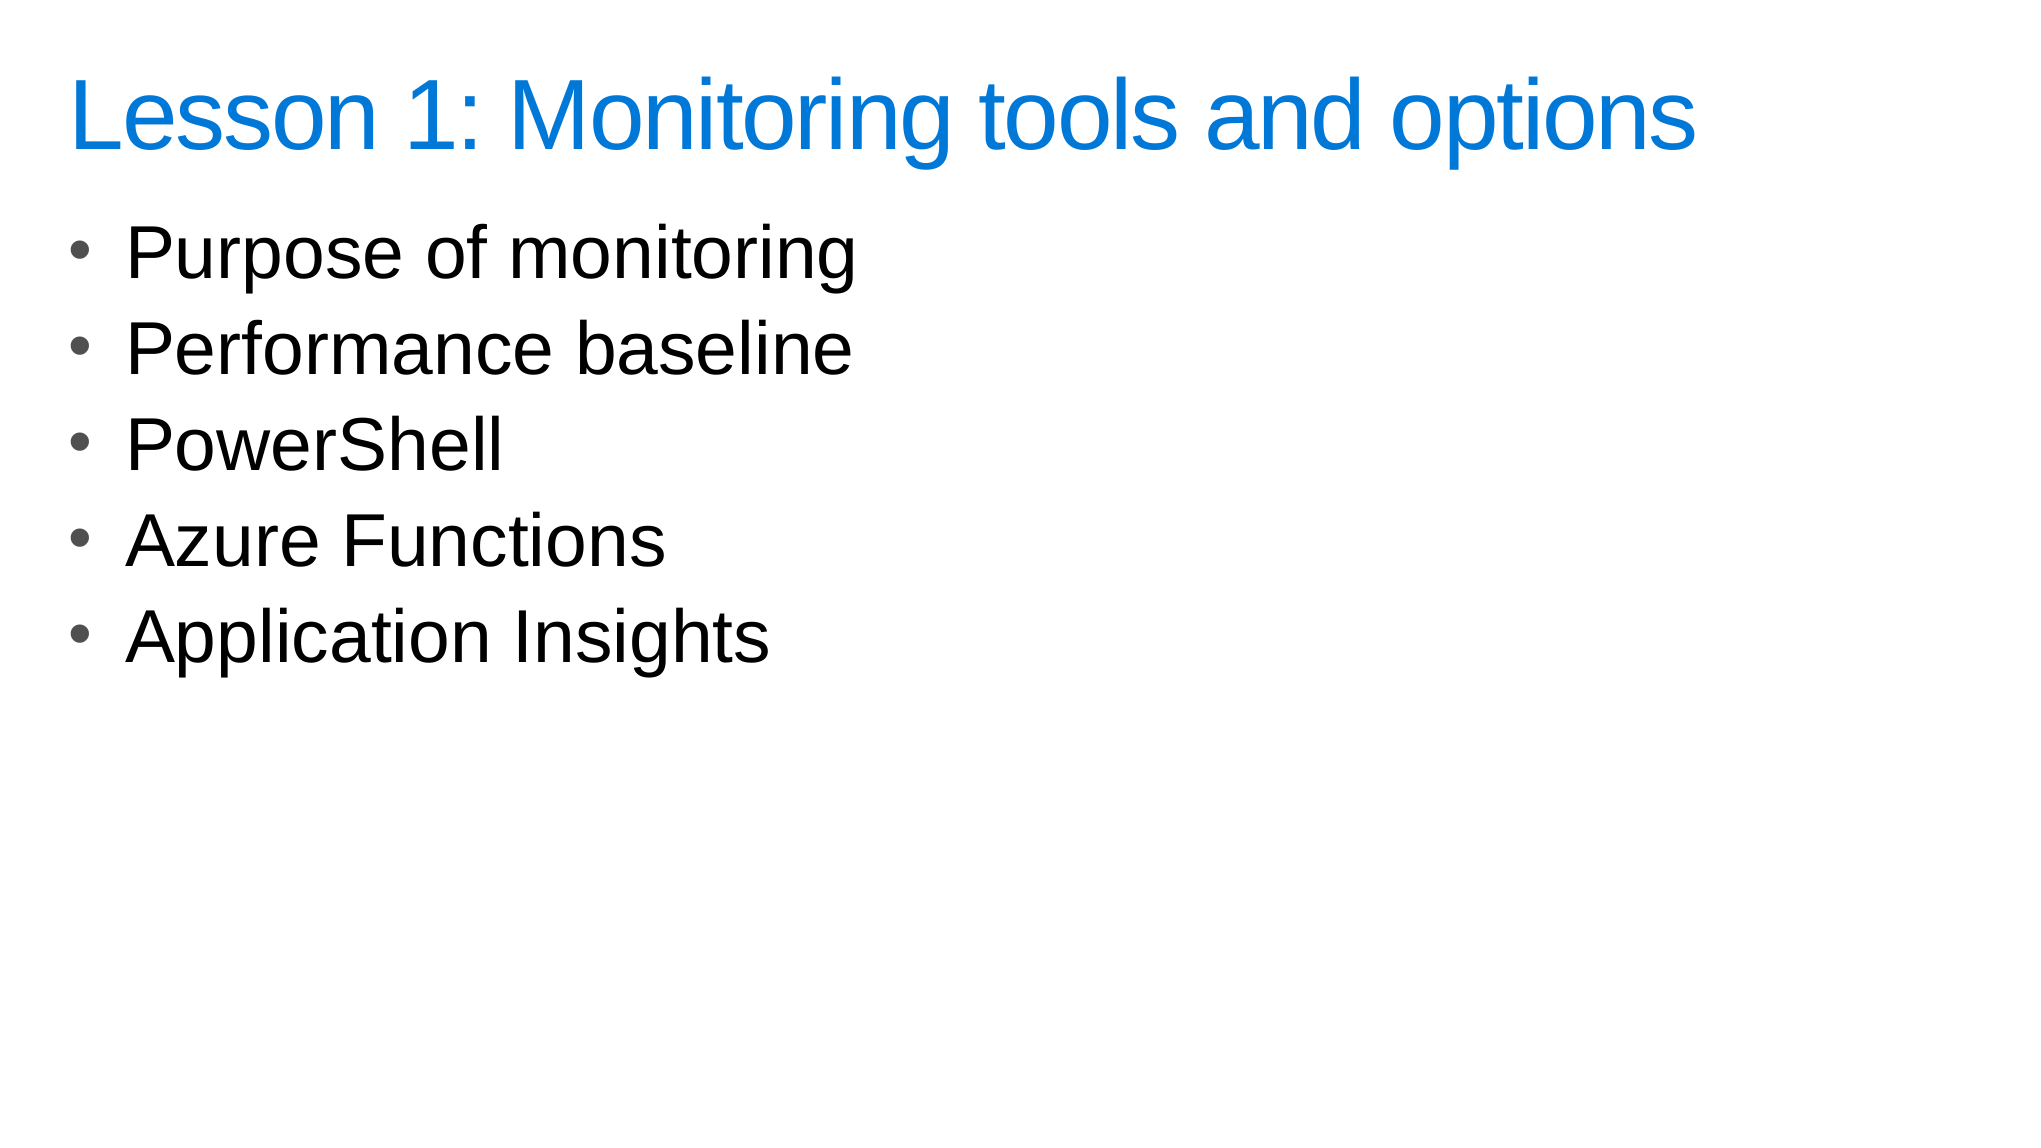

# Lesson 1: Monitoring tools and options
Purpose of monitoring
Performance baseline
PowerShell
Azure Functions
Application Insights